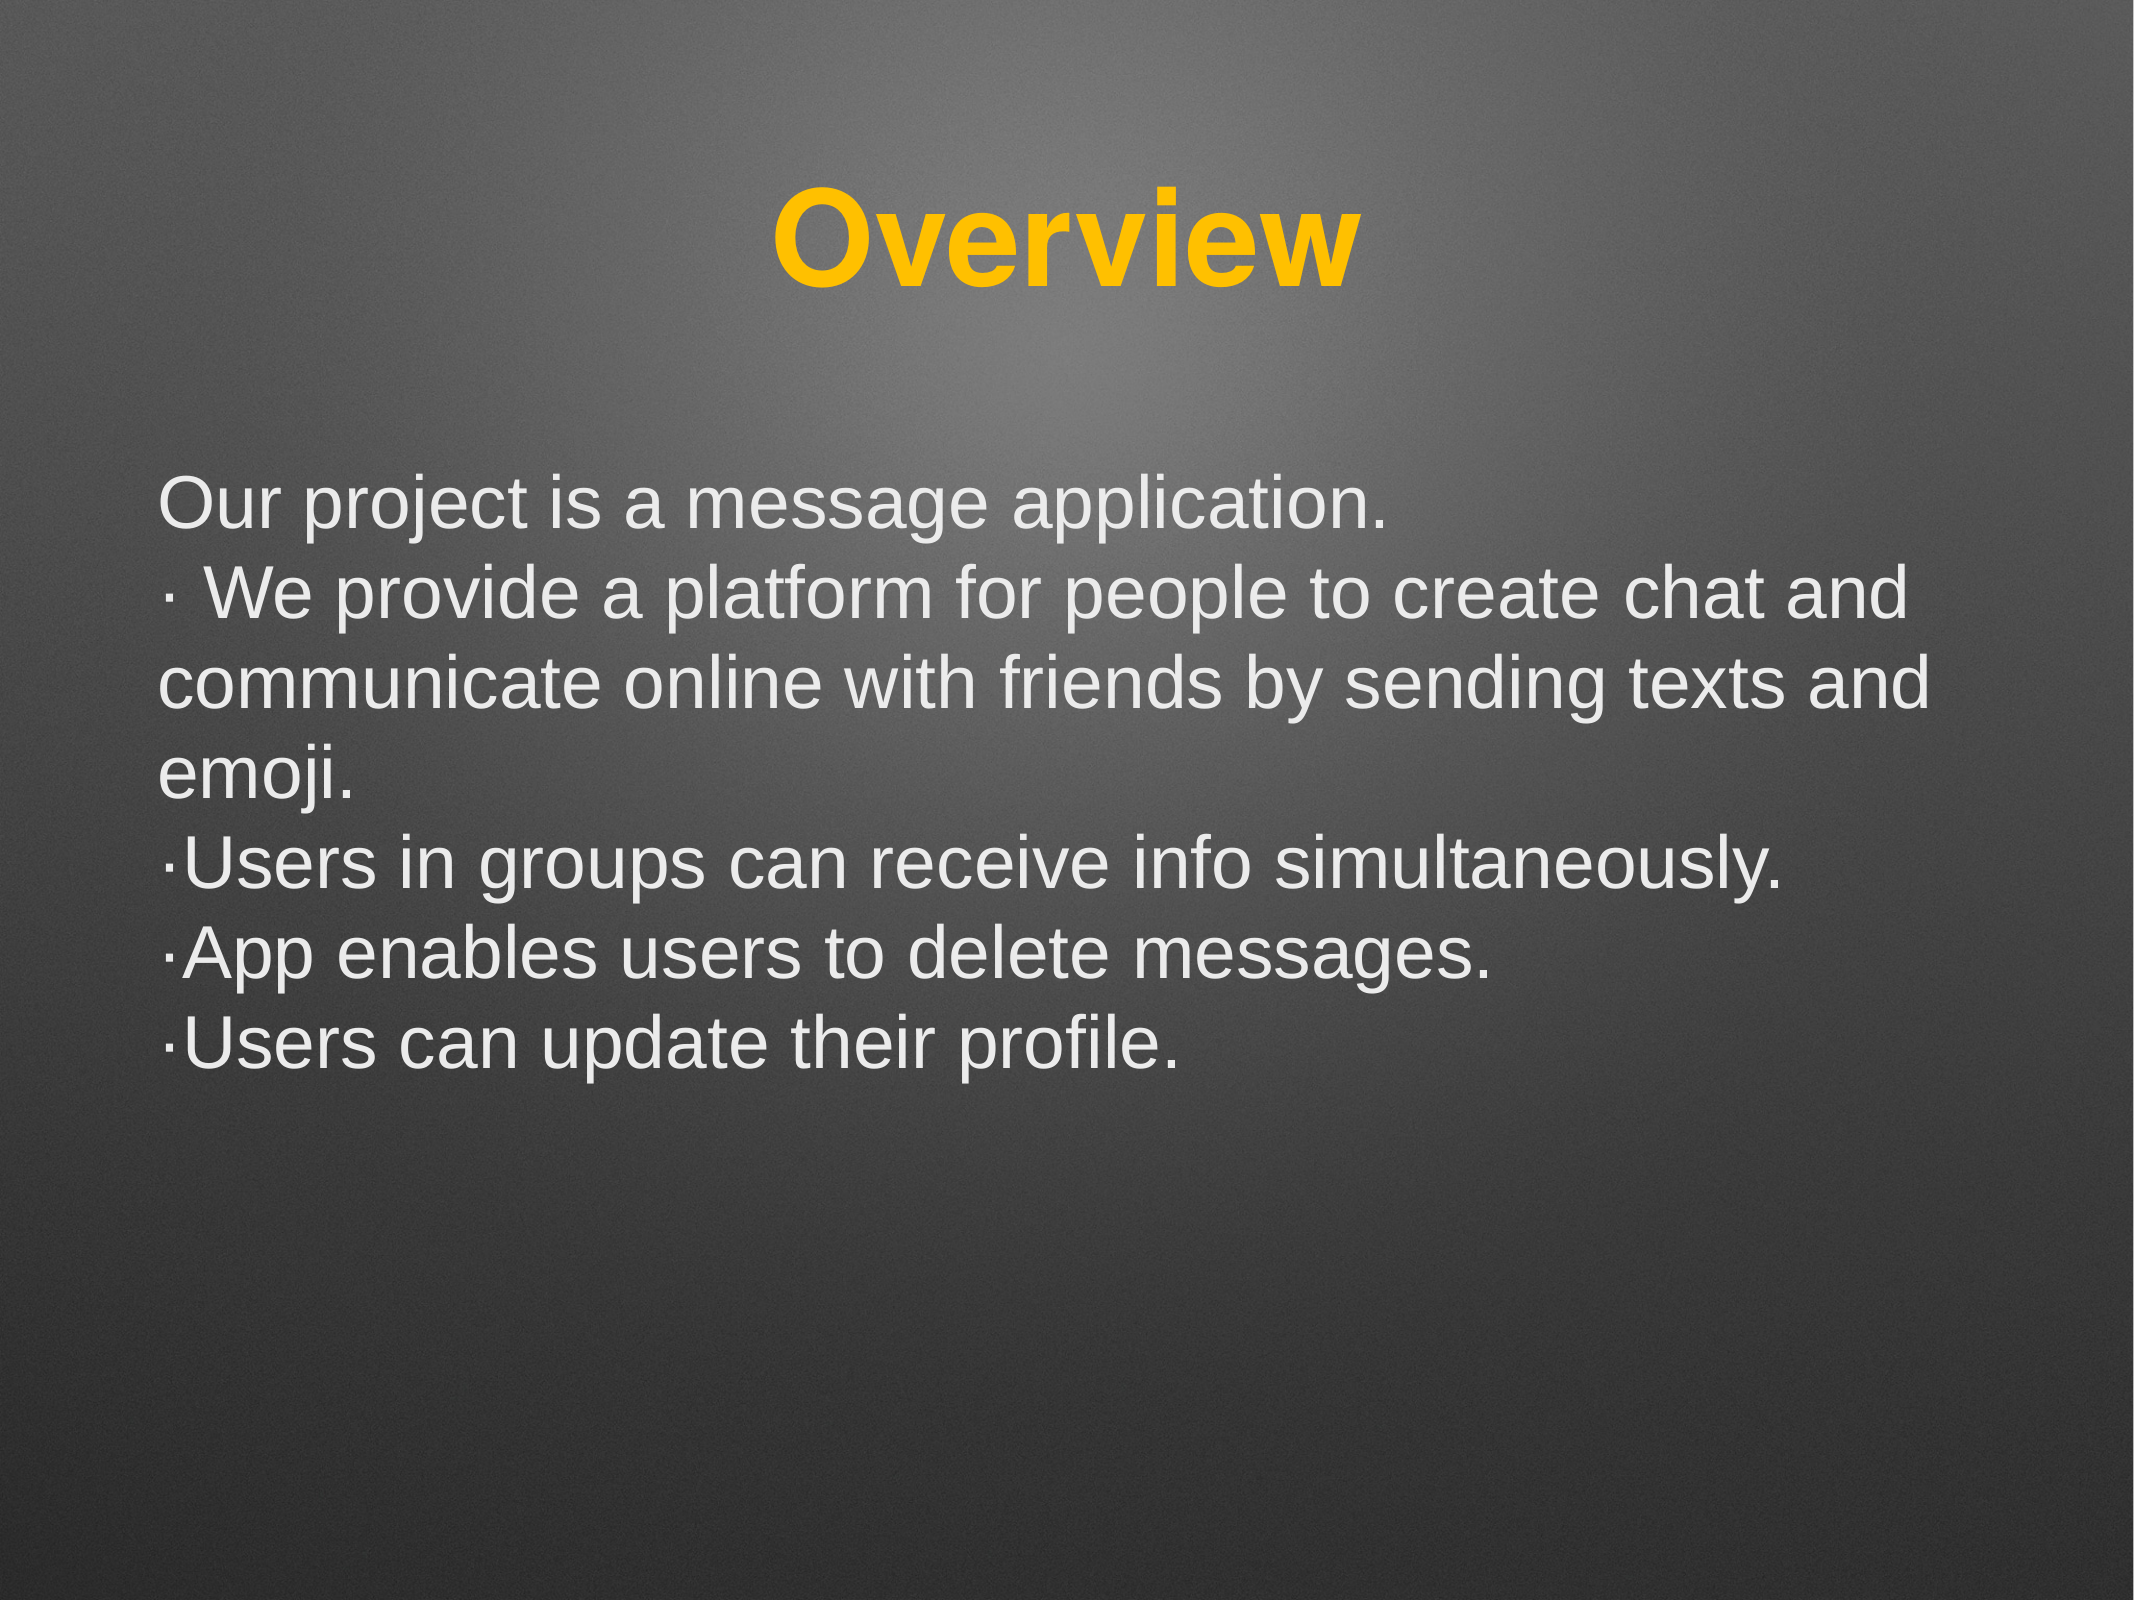

# Overview

Our project is a message application.
· We provide a platform for people to create chat and communicate online with friends by sending texts and emoji.
·Users in groups can receive info simultaneously.
·App enables users to delete messages.
·Users can update their profile.